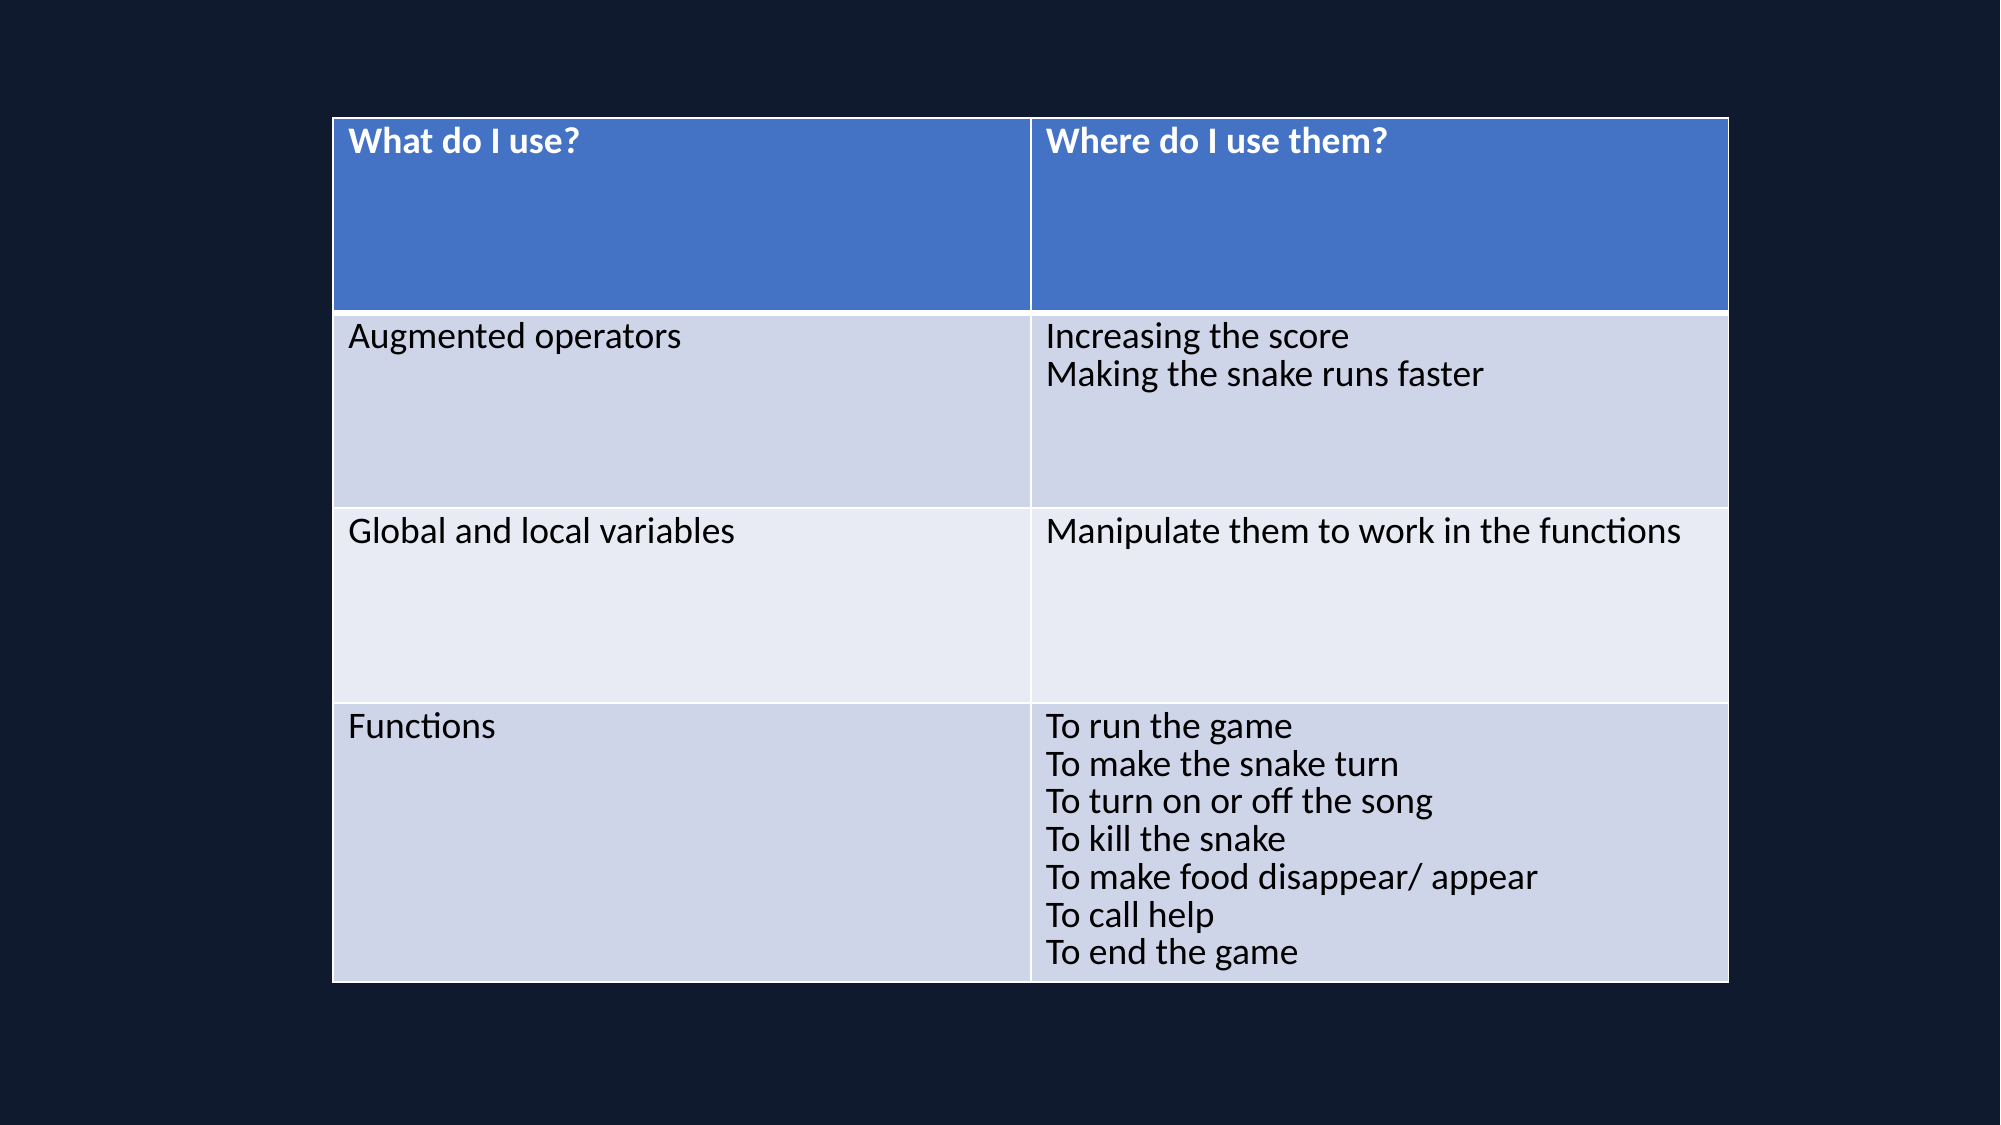

| What do I use? | Where do I use them? |
| --- | --- |
| Augmented operators | Increasing the score Making the snake runs faster |
| Global and local variables | Manipulate them to work in the functions |
| Functions | To run the game To make the snake turn To turn on or off the song To kill the snake To make food disappear/ appear To call help To end the game |